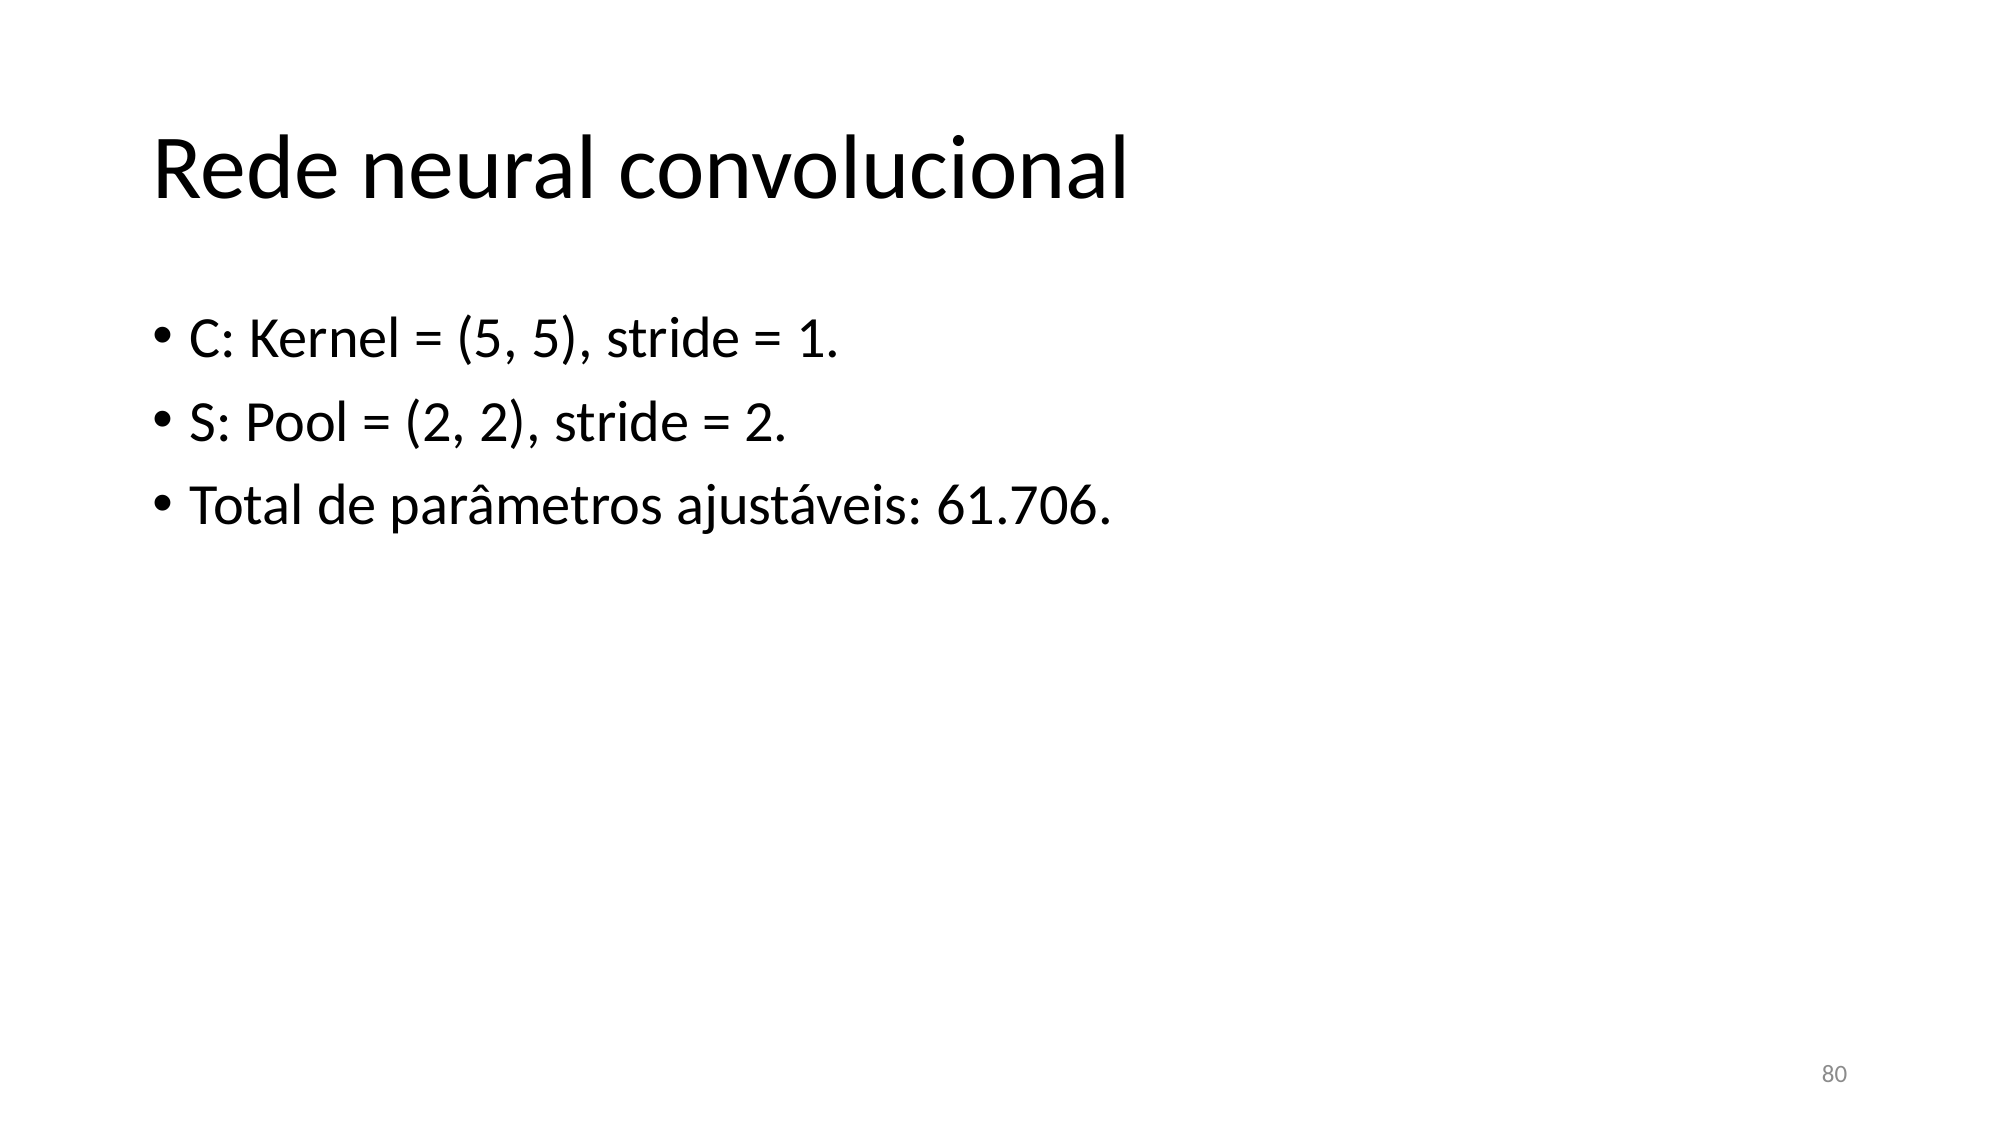

# Rede neural convolucional
C: Kernel = (5, 5), stride = 1.
S: Pool = (2, 2), stride = 2.
Total de parâmetros ajustáveis: 61.706.
80